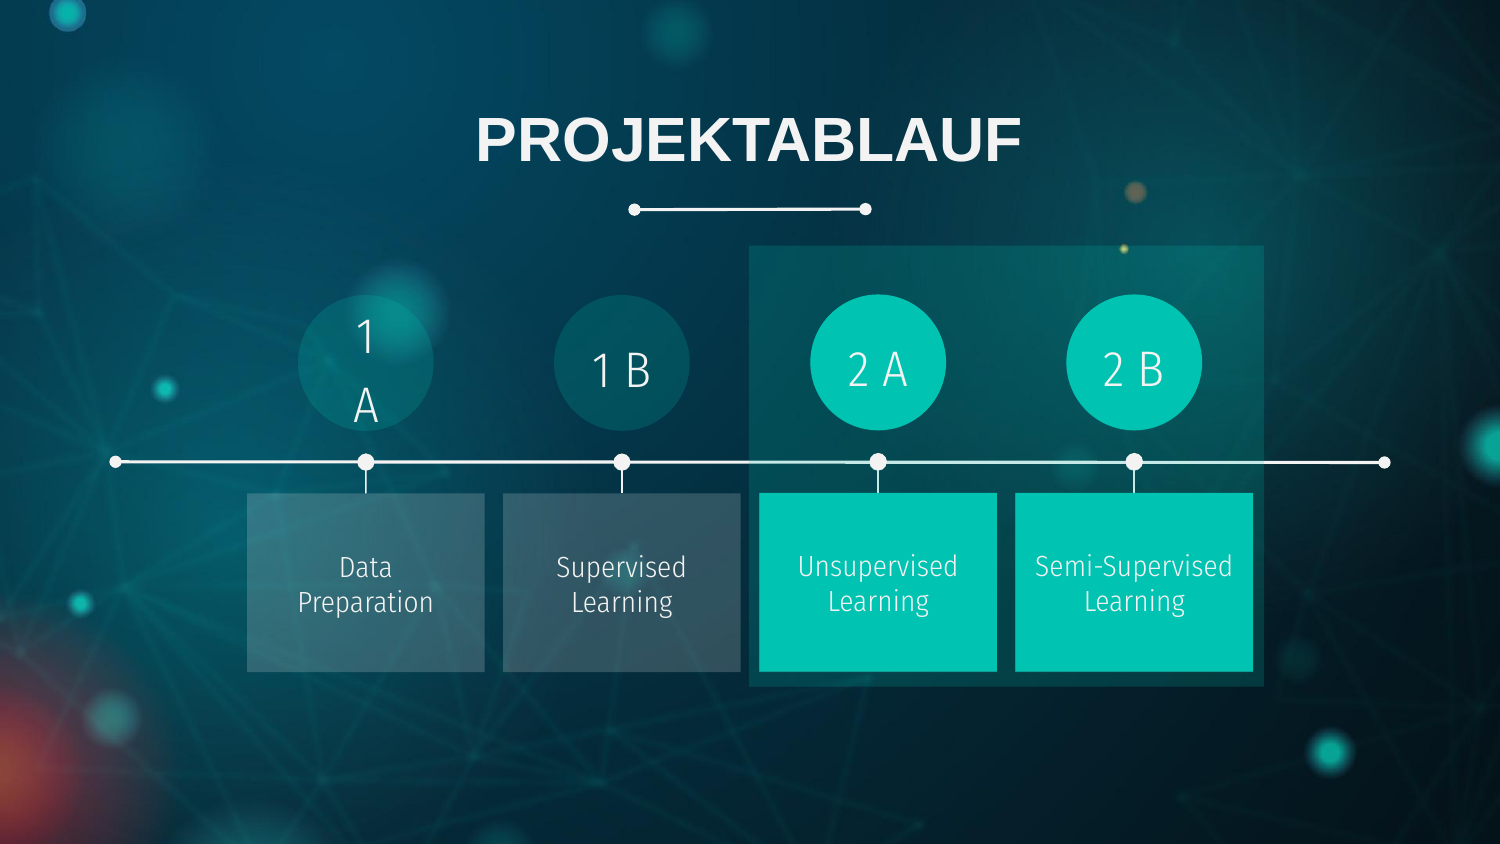

# PROJEKTABLAUF

2 A
2 B
1 A
1 B
2 A
2 B

Unsupervised Learning
Semi-Supervised Learning
Data Preparation
Supervised Learning
Unsupervised Learning
Semi-Supervised Learning